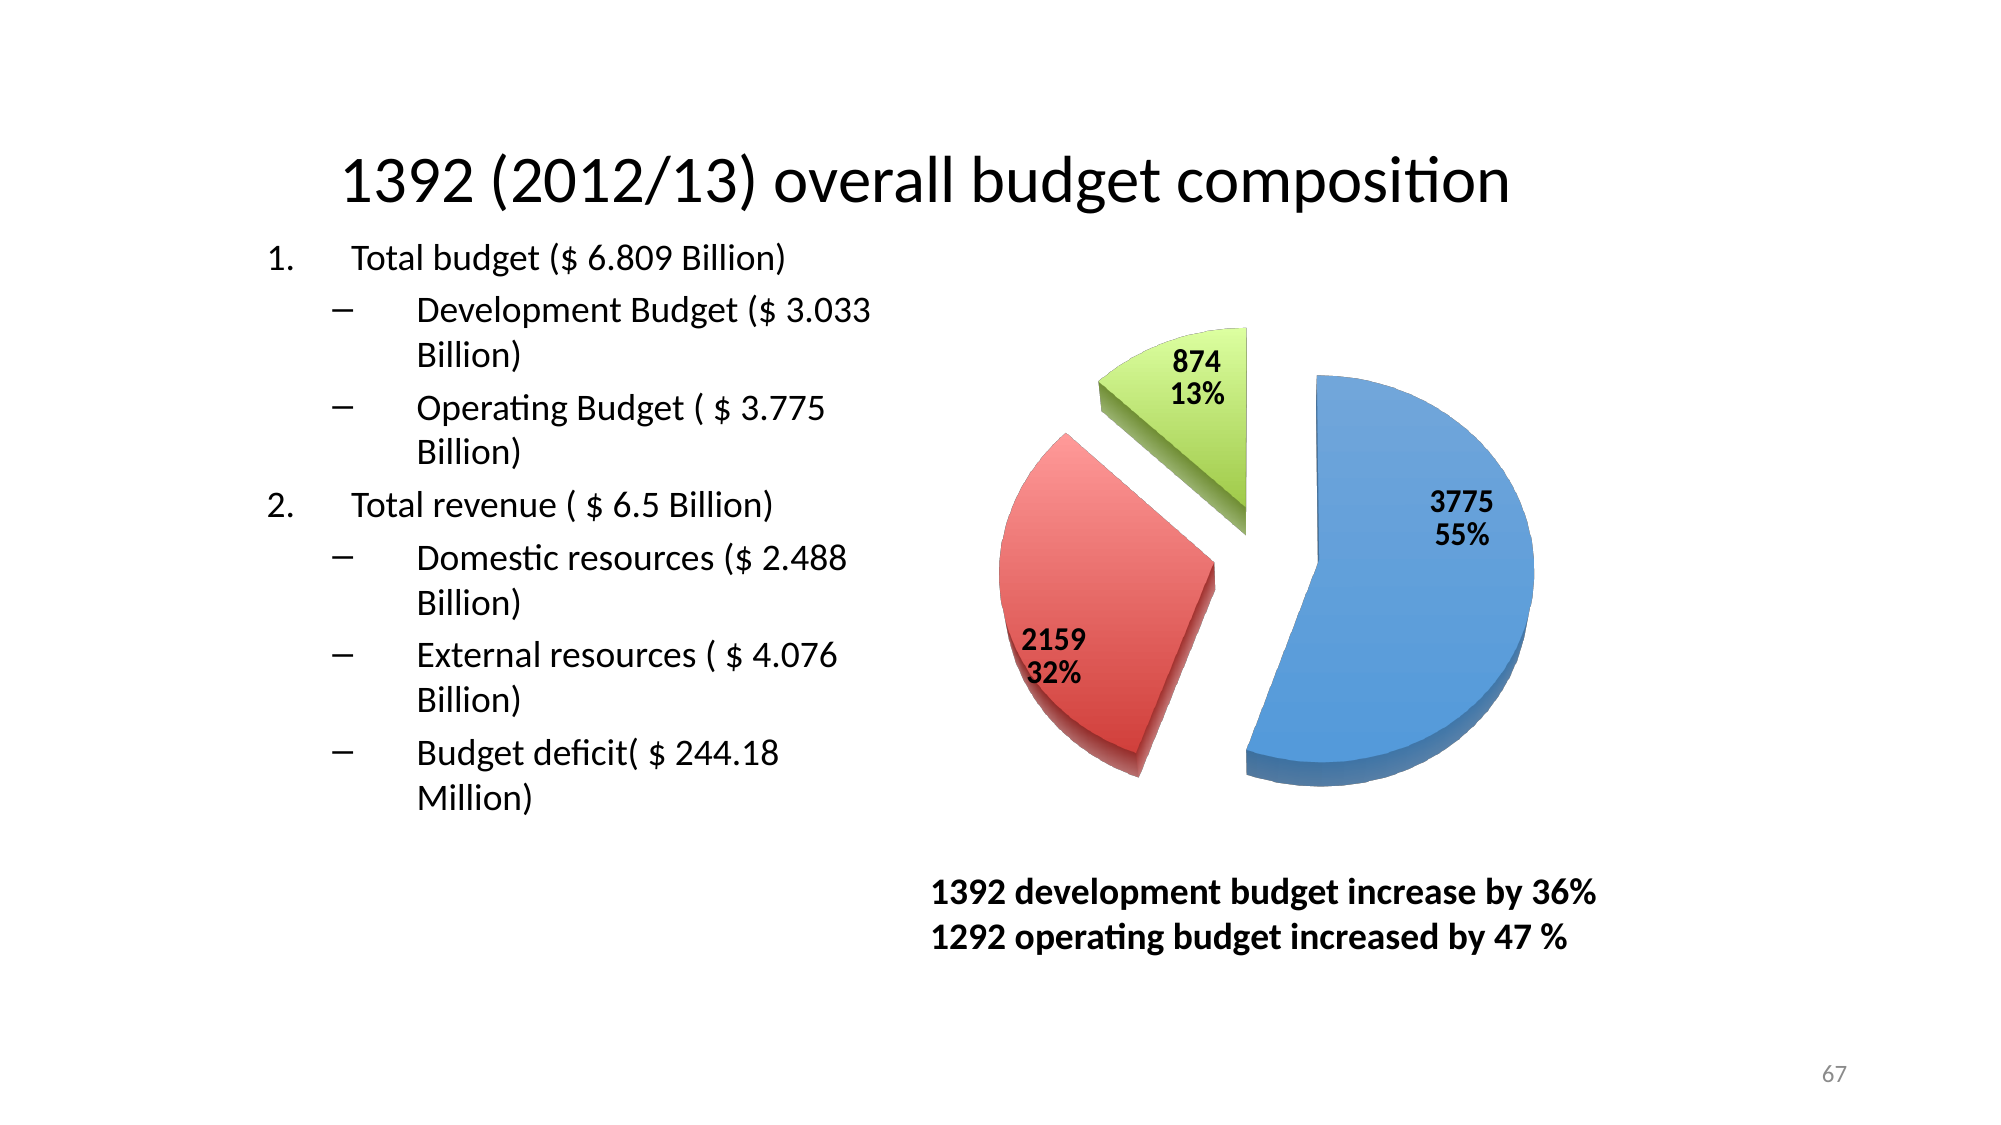

# 1392 (2012/13) overall budget composition
Total budget ($ 6.809 Billion)
Development Budget ($ 3.033 Billion)
Operating Budget ( $ 3.775 Billion)
Total revenue ( $ 6.5 Billion)
Domestic resources ($ 2.488 Billion)
External resources ( $ 4.076 Billion)
Budget deficit( $ 244.18 Million)

[unsupported chart]

1392 development budget increase by 36%
1292 operating budget increased by 47 %
67